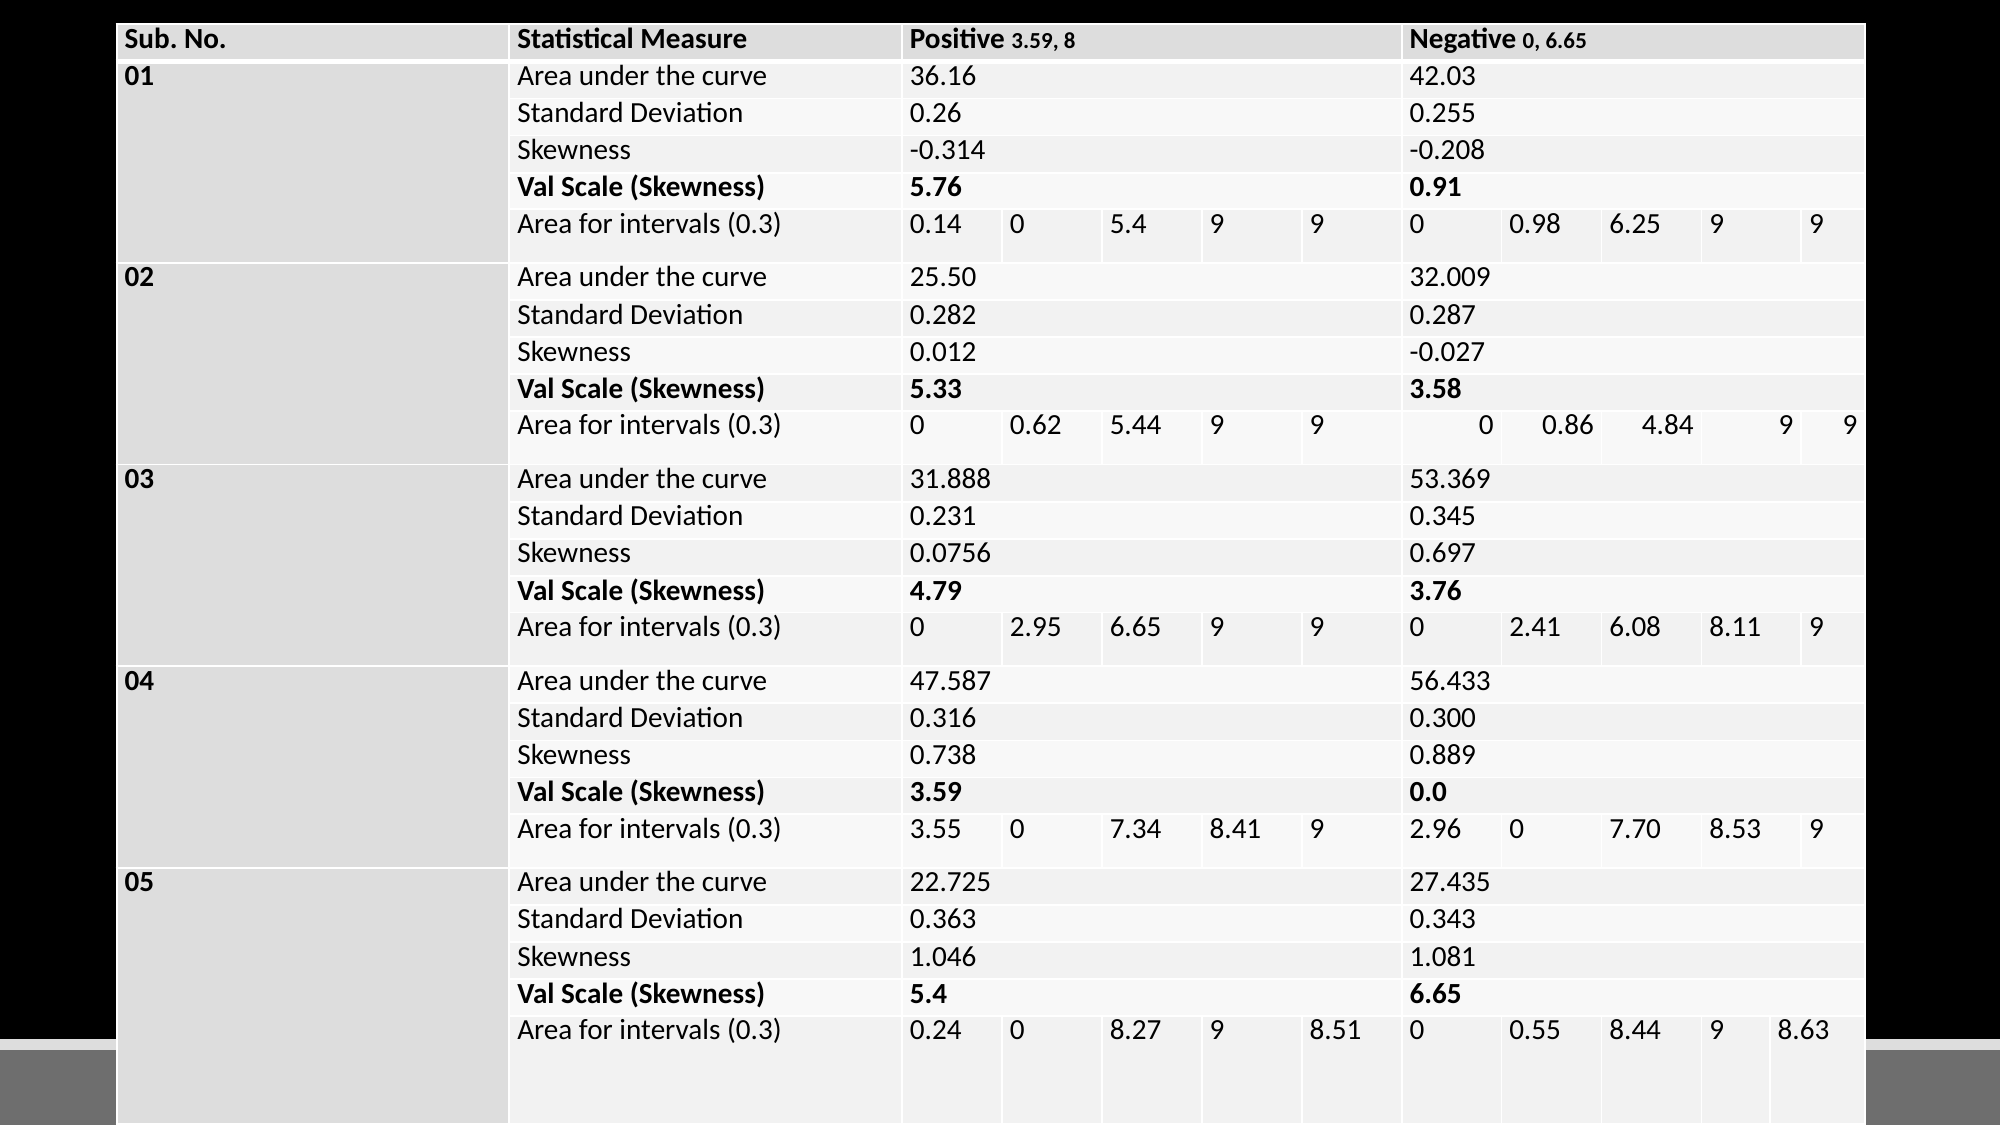

| Sub. No. | Statistical Measure | Positive 3.59, 8 |  |  |  |  | Negative 0, 6.65 |  |  |  |  |  |
| --- | --- | --- | --- | --- | --- | --- | --- | --- | --- | --- | --- | --- |
| 01 | Area under the curve | 36.16 |  |  |  |  | 42.03 |  |  |  |  |  |
|  | Standard Deviation | 0.26 |  |  |  |  | 0.255 |  |  |  |  |  |
|  | Skewness | -0.314 |  |  |  |  | -0.208 |  |  |  |  |  |
|  | Val Scale (Skewness) | 5.76 |  |  |  |  | 0.91 |  |  |  |  |  |
|  | Area for intervals (0.3) | 0.14 | 0 | 5.4 | 9 | 9 | 0 | 0.98 | 6.25 | 9 |  | 9 |
| 02 | Area under the curve | 25.50 |  |  |  |  | 32.009 |  |  |  |  |  |
|  | Standard Deviation | 0.282 |  |  |  |  | 0.287 |  |  |  |  |  |
|  | Skewness | 0.012 |  |  |  |  | -0.027 |  |  |  |  |  |
|  | Val Scale (Skewness) | 5.33 |  |  |  |  | 3.58 |  |  |  |  |  |
|  | Area for intervals (0.3) | 0 | 0.62 | 5.44 | 9 | 9 | 0 | 0.86 | 4.84 | 9 |  | 9 |
| 03 | Area under the curve | 31.888 |  |  |  |  | 53.369 |  |  |  |  |  |
|  | Standard Deviation | 0.231 |  |  |  |  | 0.345 |  |  |  |  |  |
|  | Skewness | 0.0756 |  |  |  |  | 0.697 |  |  |  |  |  |
|  | Val Scale (Skewness) | 4.79 |  |  |  |  | 3.76 |  |  |  |  |  |
|  | Area for intervals (0.3) | 0 | 2.95 | 6.65 | 9 | 9 | 0 | 2.41 | 6.08 | 8.11 |  | 9 |
| 04 | Area under the curve | 47.587 |  |  |  |  | 56.433 |  |  |  |  |  |
|  | Standard Deviation | 0.316 |  |  |  |  | 0.300 |  |  |  |  |  |
|  | Skewness | 0.738 |  |  |  |  | 0.889 |  |  |  |  |  |
|  | Val Scale (Skewness) | 3.59 |  |  |  |  | 0.0 |  |  |  |  |  |
|  | Area for intervals (0.3) | 3.55 | 0 | 7.34 | 8.41 | 9 | 2.96 | 0 | 7.70 | 8.53 |  | 9 |
| 05 | Area under the curve | 22.725 |  |  |  |  | 27.435 |  |  |  |  |  |
|  | Standard Deviation | 0.363 |  |  |  |  | 0.343 |  |  |  |  |  |
|  | Skewness | 1.046 |  |  |  |  | 1.081 |  |  |  |  |  |
|  | Val Scale (Skewness) | 5.4 |  |  |  |  | 6.65 |  |  |  |  |  |
|  | Area for intervals (0.3) | 0.24 | 0 | 8.27 | 9 | 8.51 | 0 | 0.55 | 8.44 | 9 | 8.63 |  |